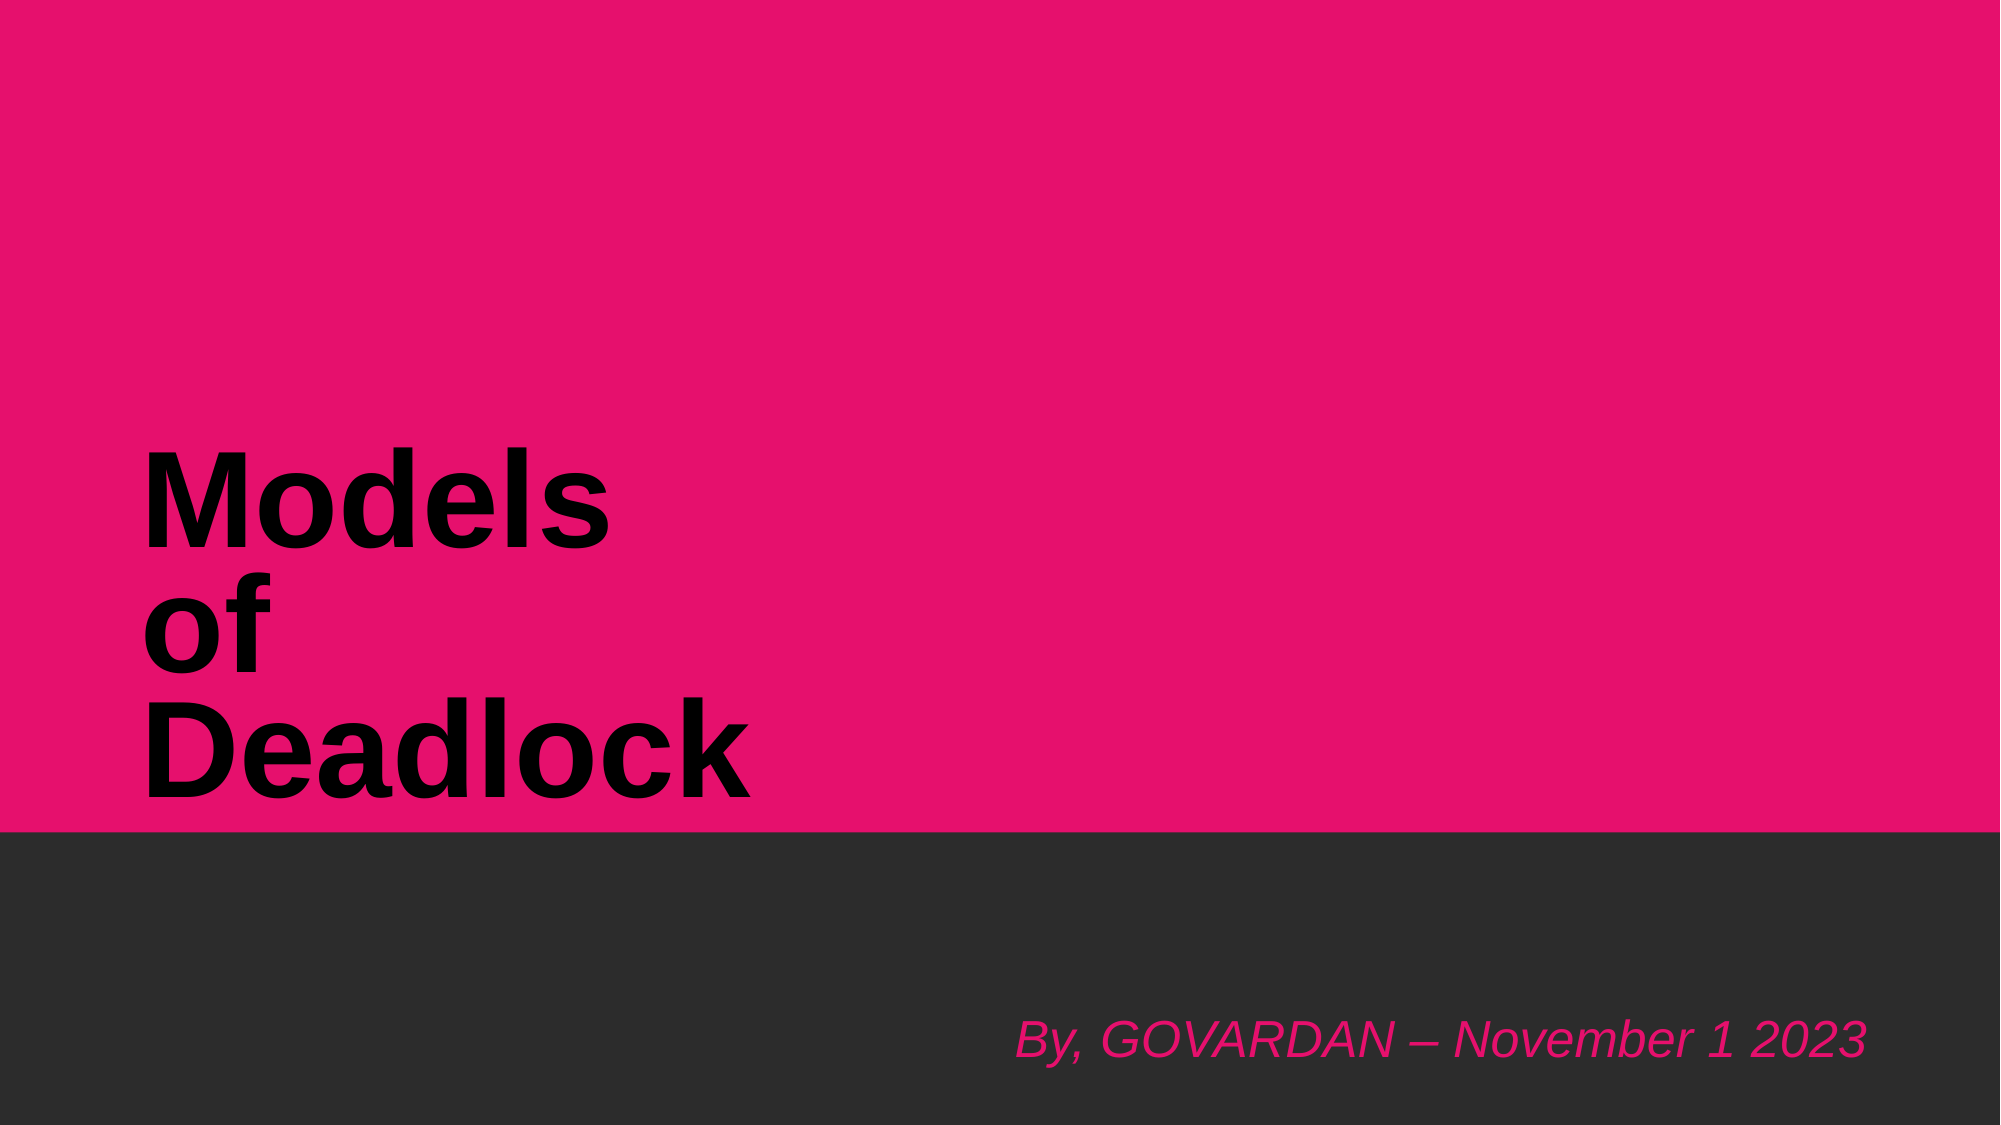

Models
of
Deadlock
By, GOVARDAN – November 1 2023